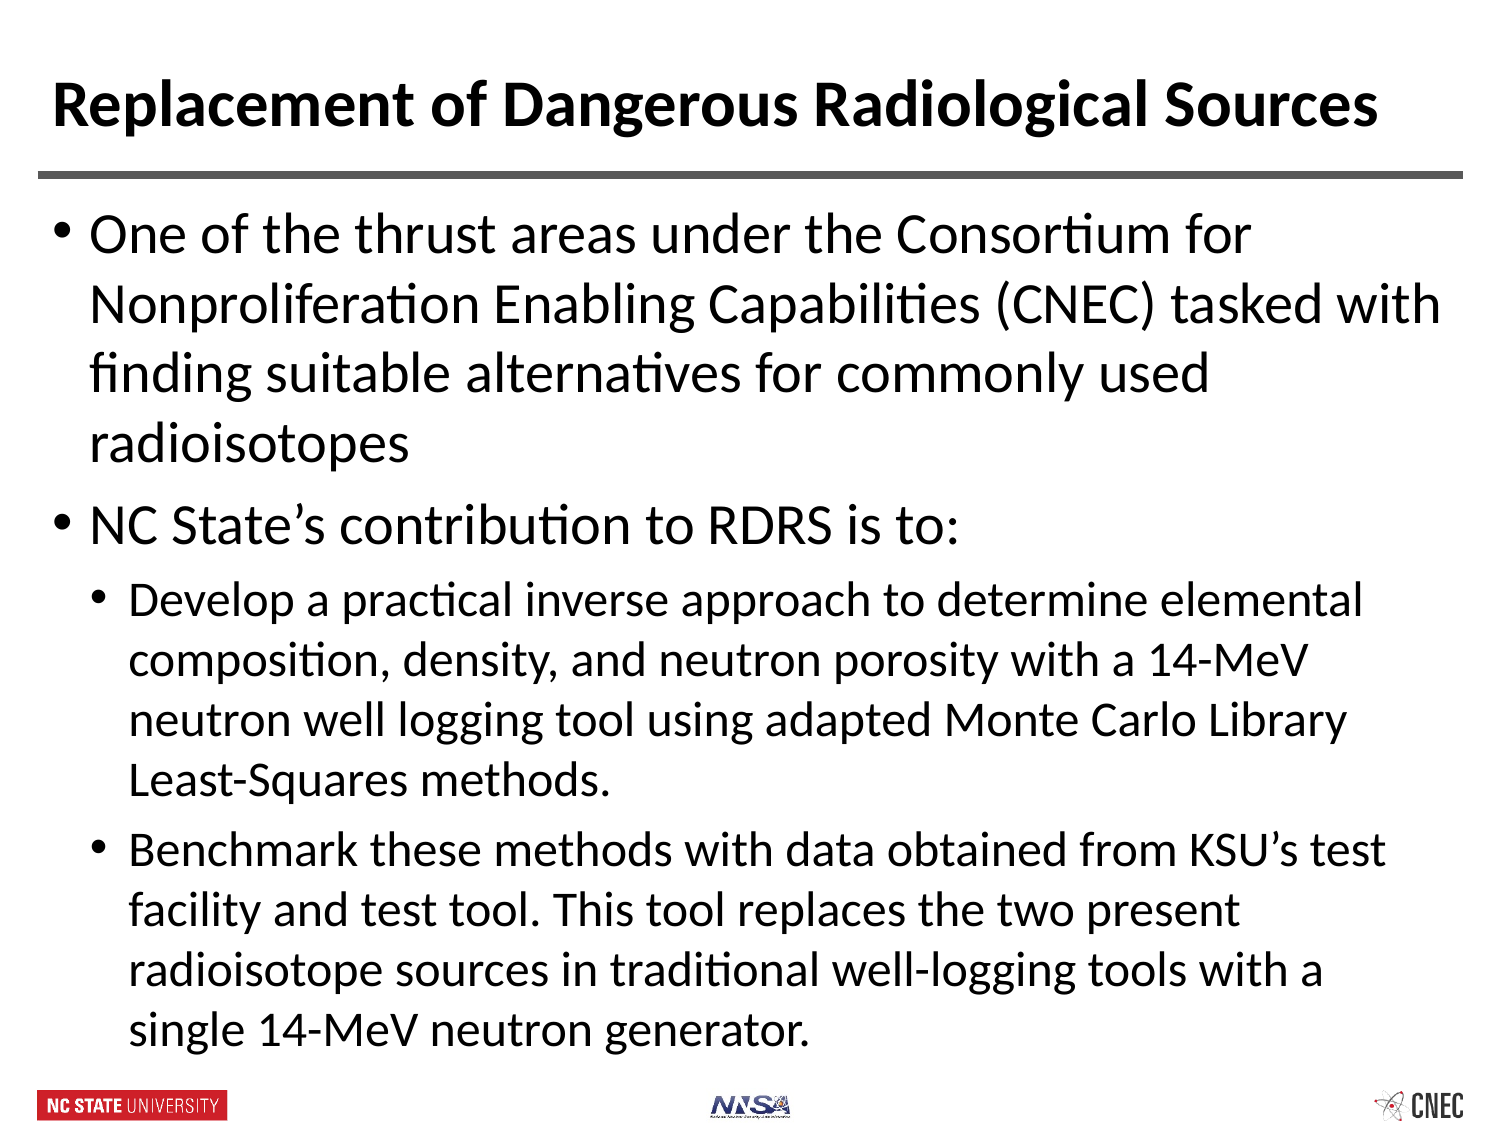

# Replacement of Dangerous Radiological Sources
One of the thrust areas under the Consortium for Nonproliferation Enabling Capabilities (CNEC) tasked with finding suitable alternatives for commonly used radioisotopes
NC State’s contribution to RDRS is to:
Develop a practical inverse approach to determine elemental composition, density, and neutron porosity with a 14-MeV neutron well logging tool using adapted Monte Carlo Library Least-Squares methods.
Benchmark these methods with data obtained from KSU’s test facility and test tool. This tool replaces the two present radioisotope sources in traditional well-logging tools with a single 14-MeV neutron generator.